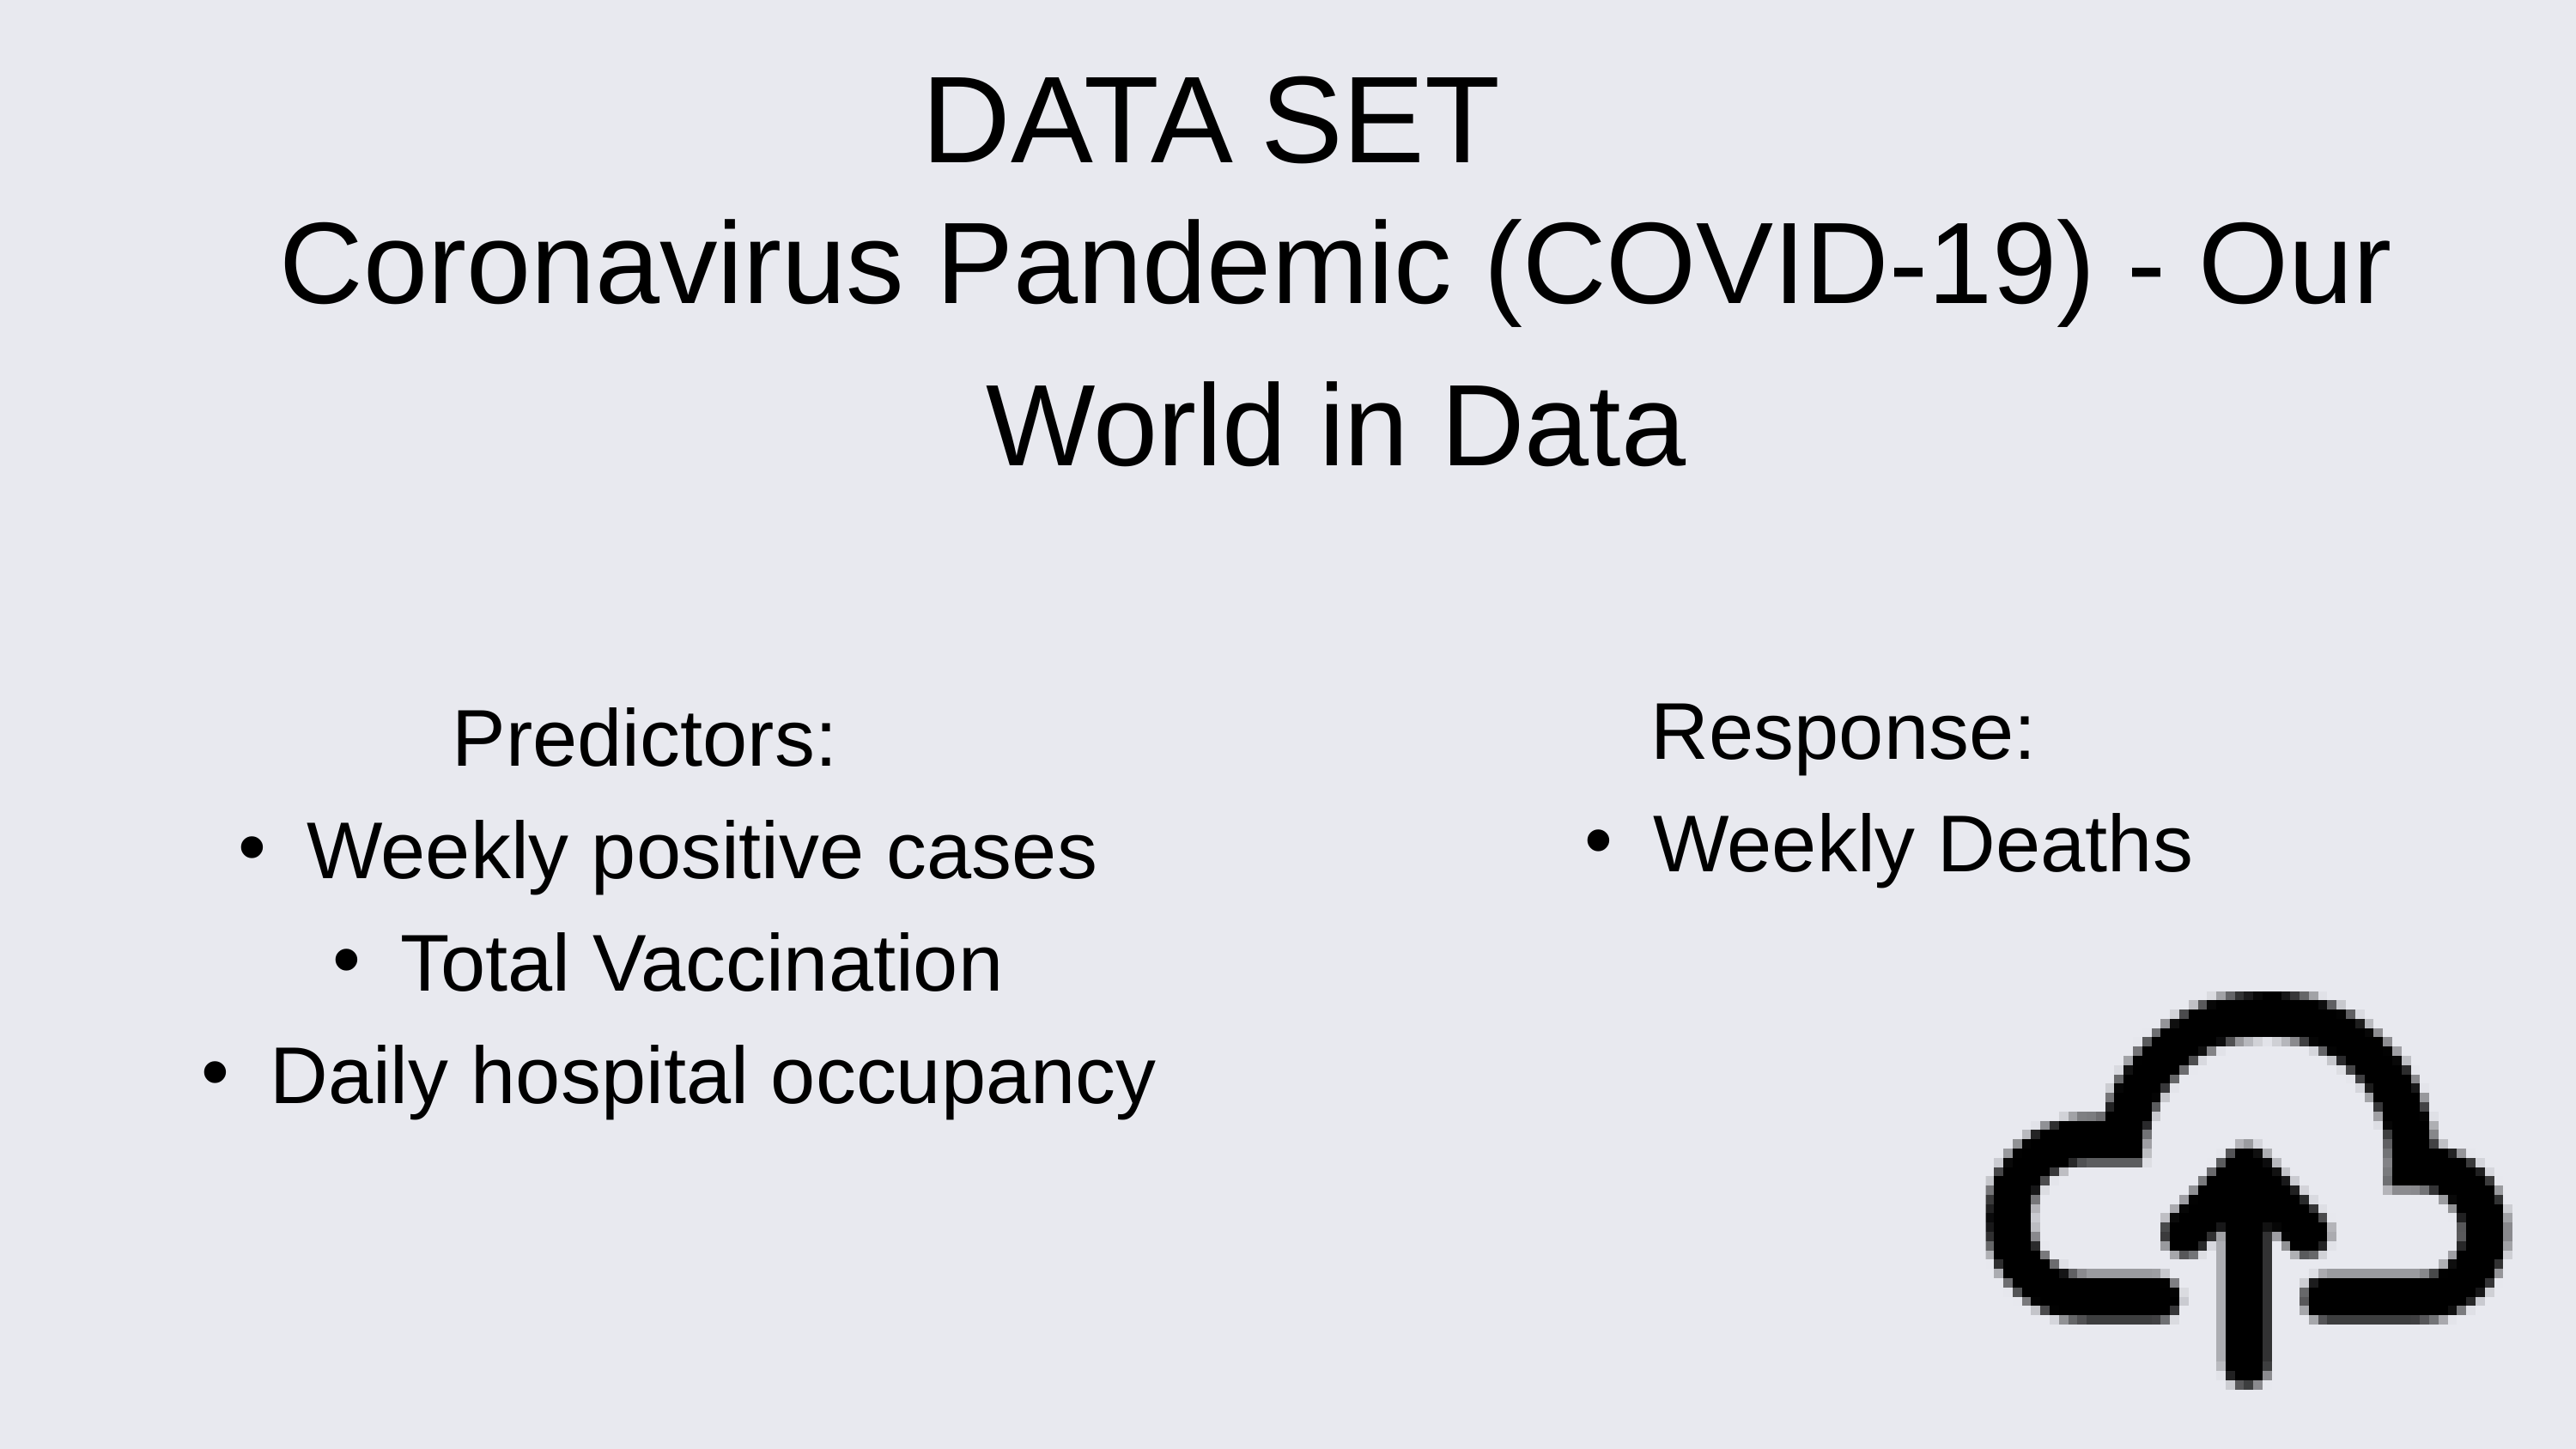

DATA SET
Coronavirus Pandemic (COVID-19) - Our World in Data
Response:
Weekly Deaths
Predictors:
Weekly positive cases
Total Vaccination
Daily hospital occupancy